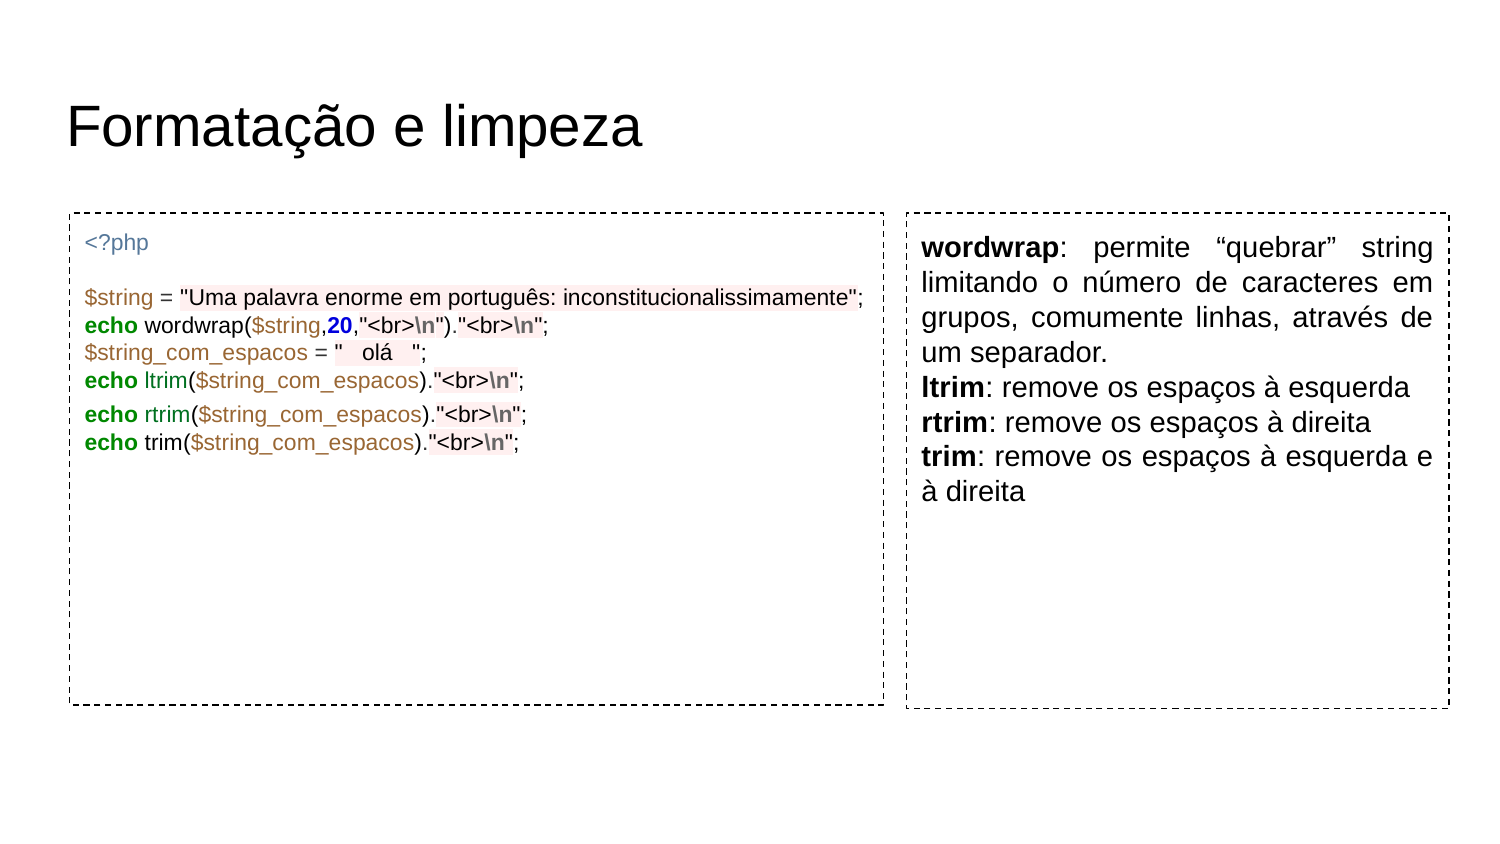

# Formatação e limpeza
<?php

$string = "Uma palavra enorme em português: inconstitucionalissimamente";
echo wordwrap($string,20,"<br>\n")."<br>\n";
$string_com_espacos = "   olá   ";
echo ltrim($string_com_espacos)."<br>\n";
echo rtrim($string_com_espacos)."<br>\n";
echo trim($string_com_espacos)."<br>\n";
wordwrap: permite “quebrar” string limitando o número de caracteres em grupos, comumente linhas, através de um separador.
ltrim: remove os espaços à esquerda
rtrim: remove os espaços à direita
trim: remove os espaços à esquerda e à direita